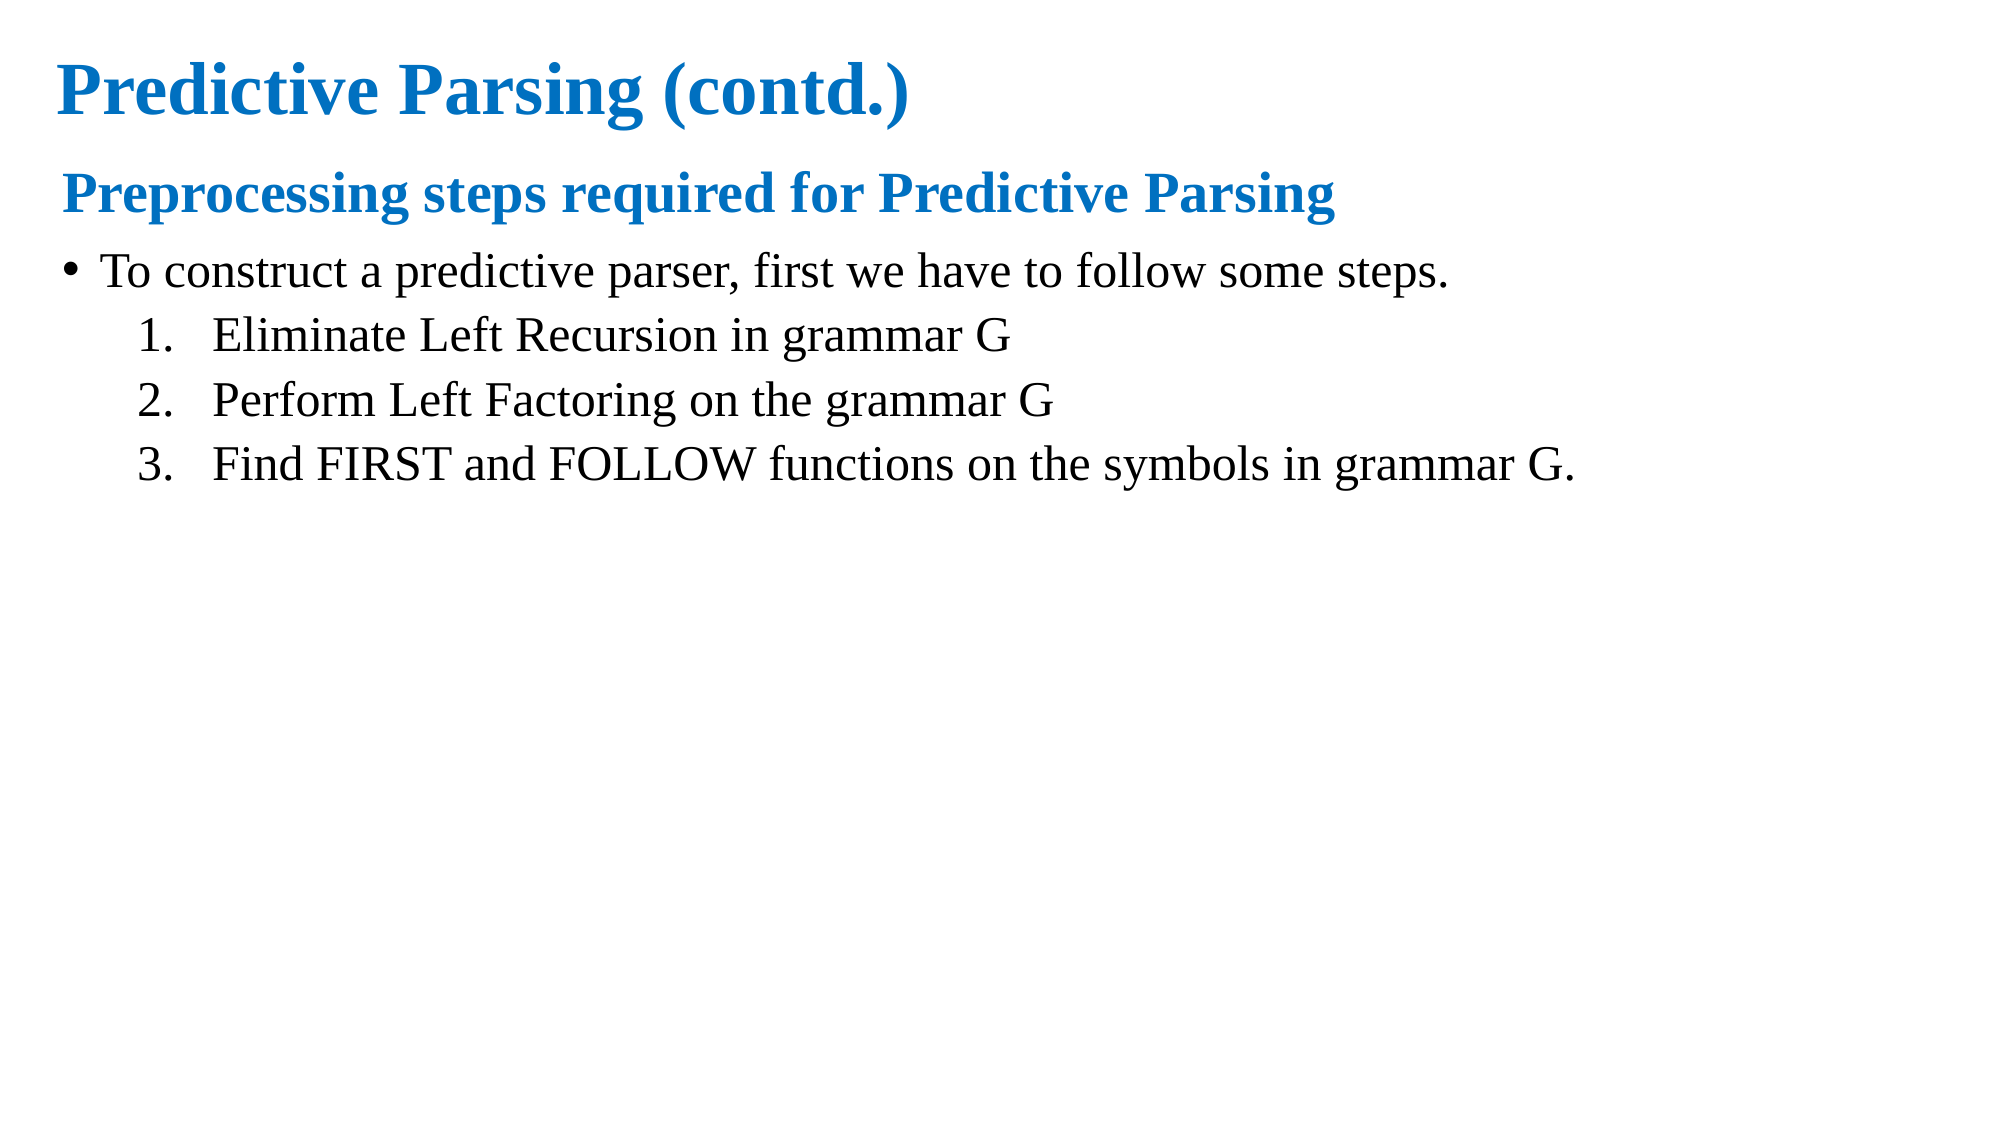

Predictive Parsing (contd.)
# Preprocessing steps required for Predictive Parsing
To construct a predictive parser, first we have to follow some steps.
Eliminate Left Recursion in grammar G
Perform Left Factoring on the grammar G
Find FIRST and FOLLOW functions on the symbols in grammar G.